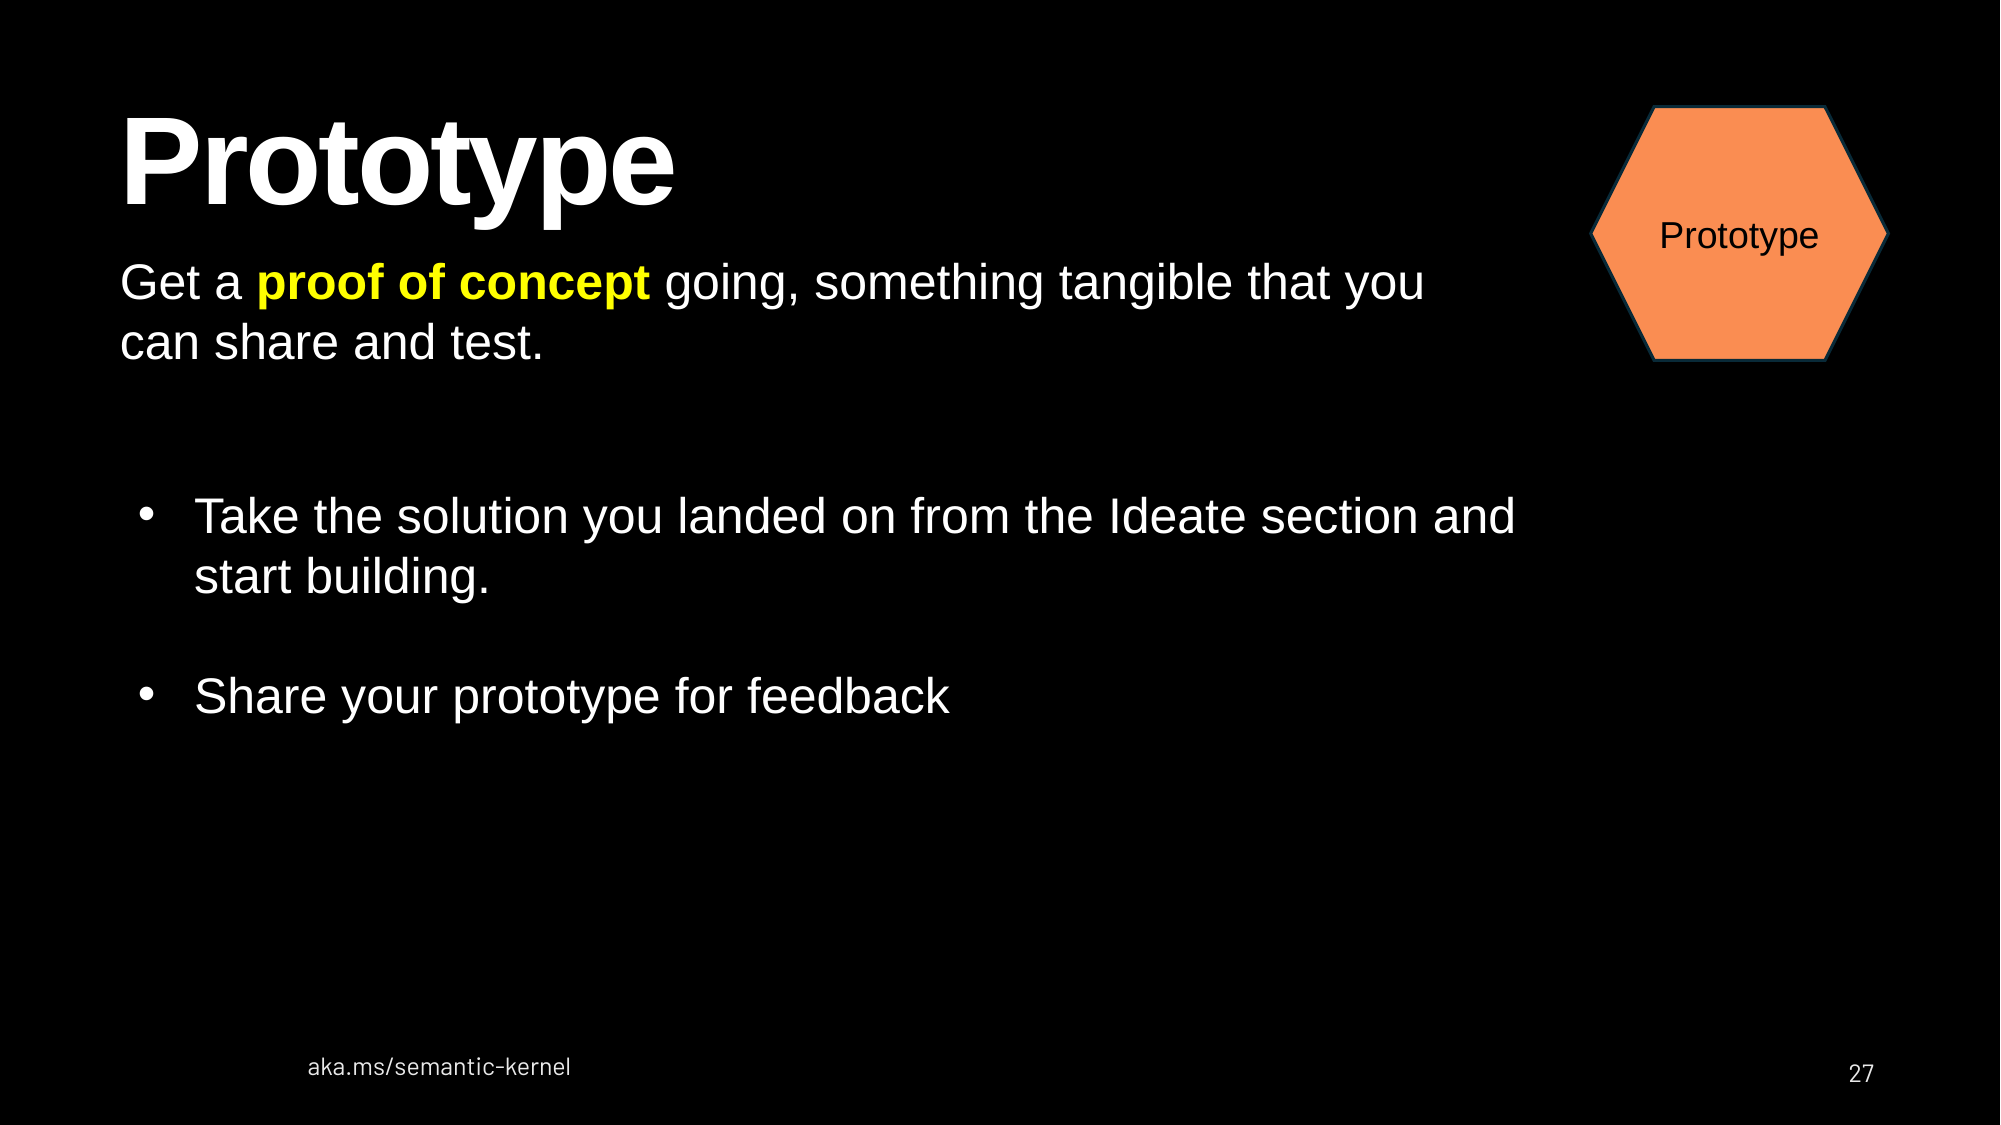

Prototype
# Prototype
Get a proof of concept going, something tangible that you can share and test.

Take the solution you landed on from the Ideate section and start building.

Share your prototype for feedback

aka.ms/semantic-kernel

27